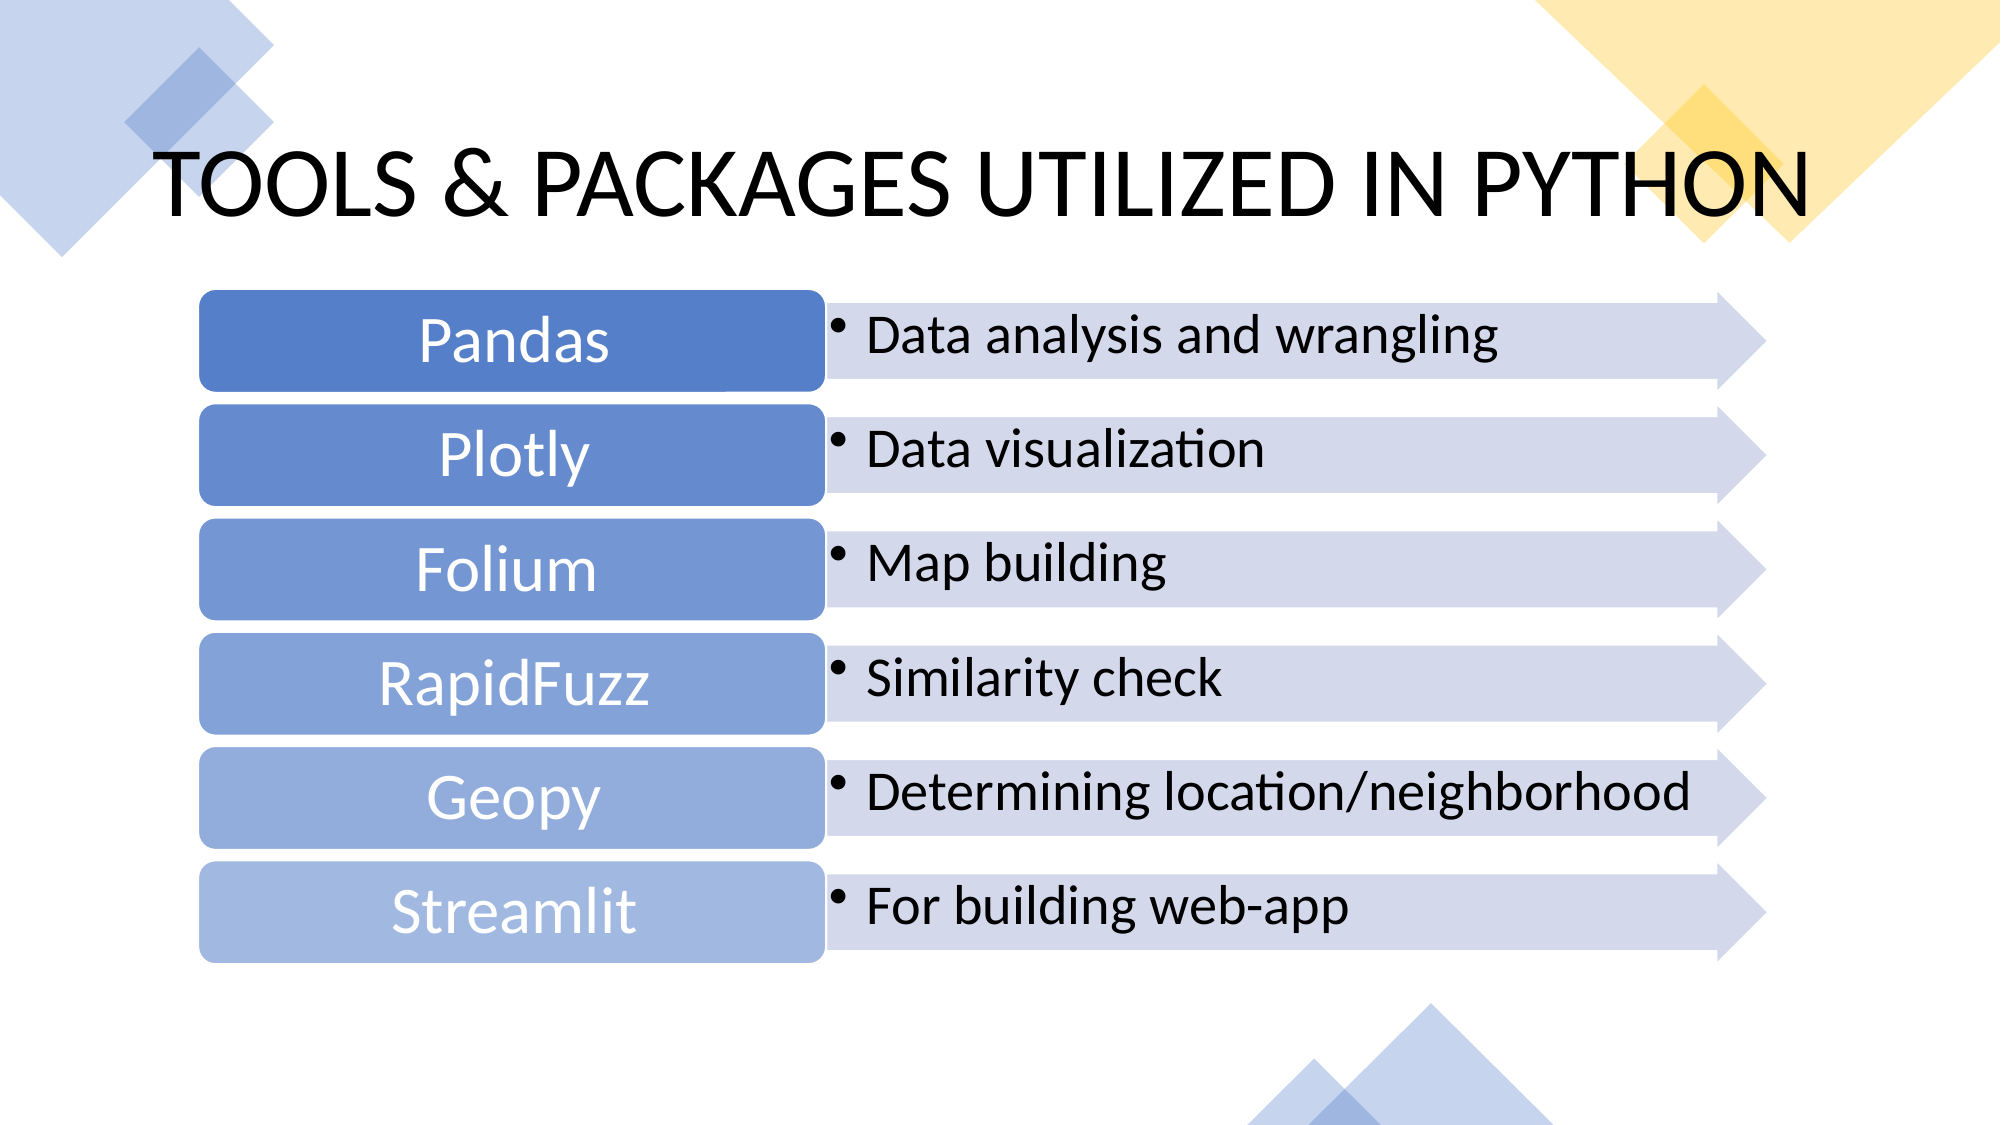

# TOOLS & PACKAGES UTILIZED IN PYTHON

Data analysis and wrangling
Pandas
Data visualization
Plotly
Map building
Folium
Similarity check
RapidFuzz
Determining location/neighborhood
Geopy
For building web-app
Streamlit